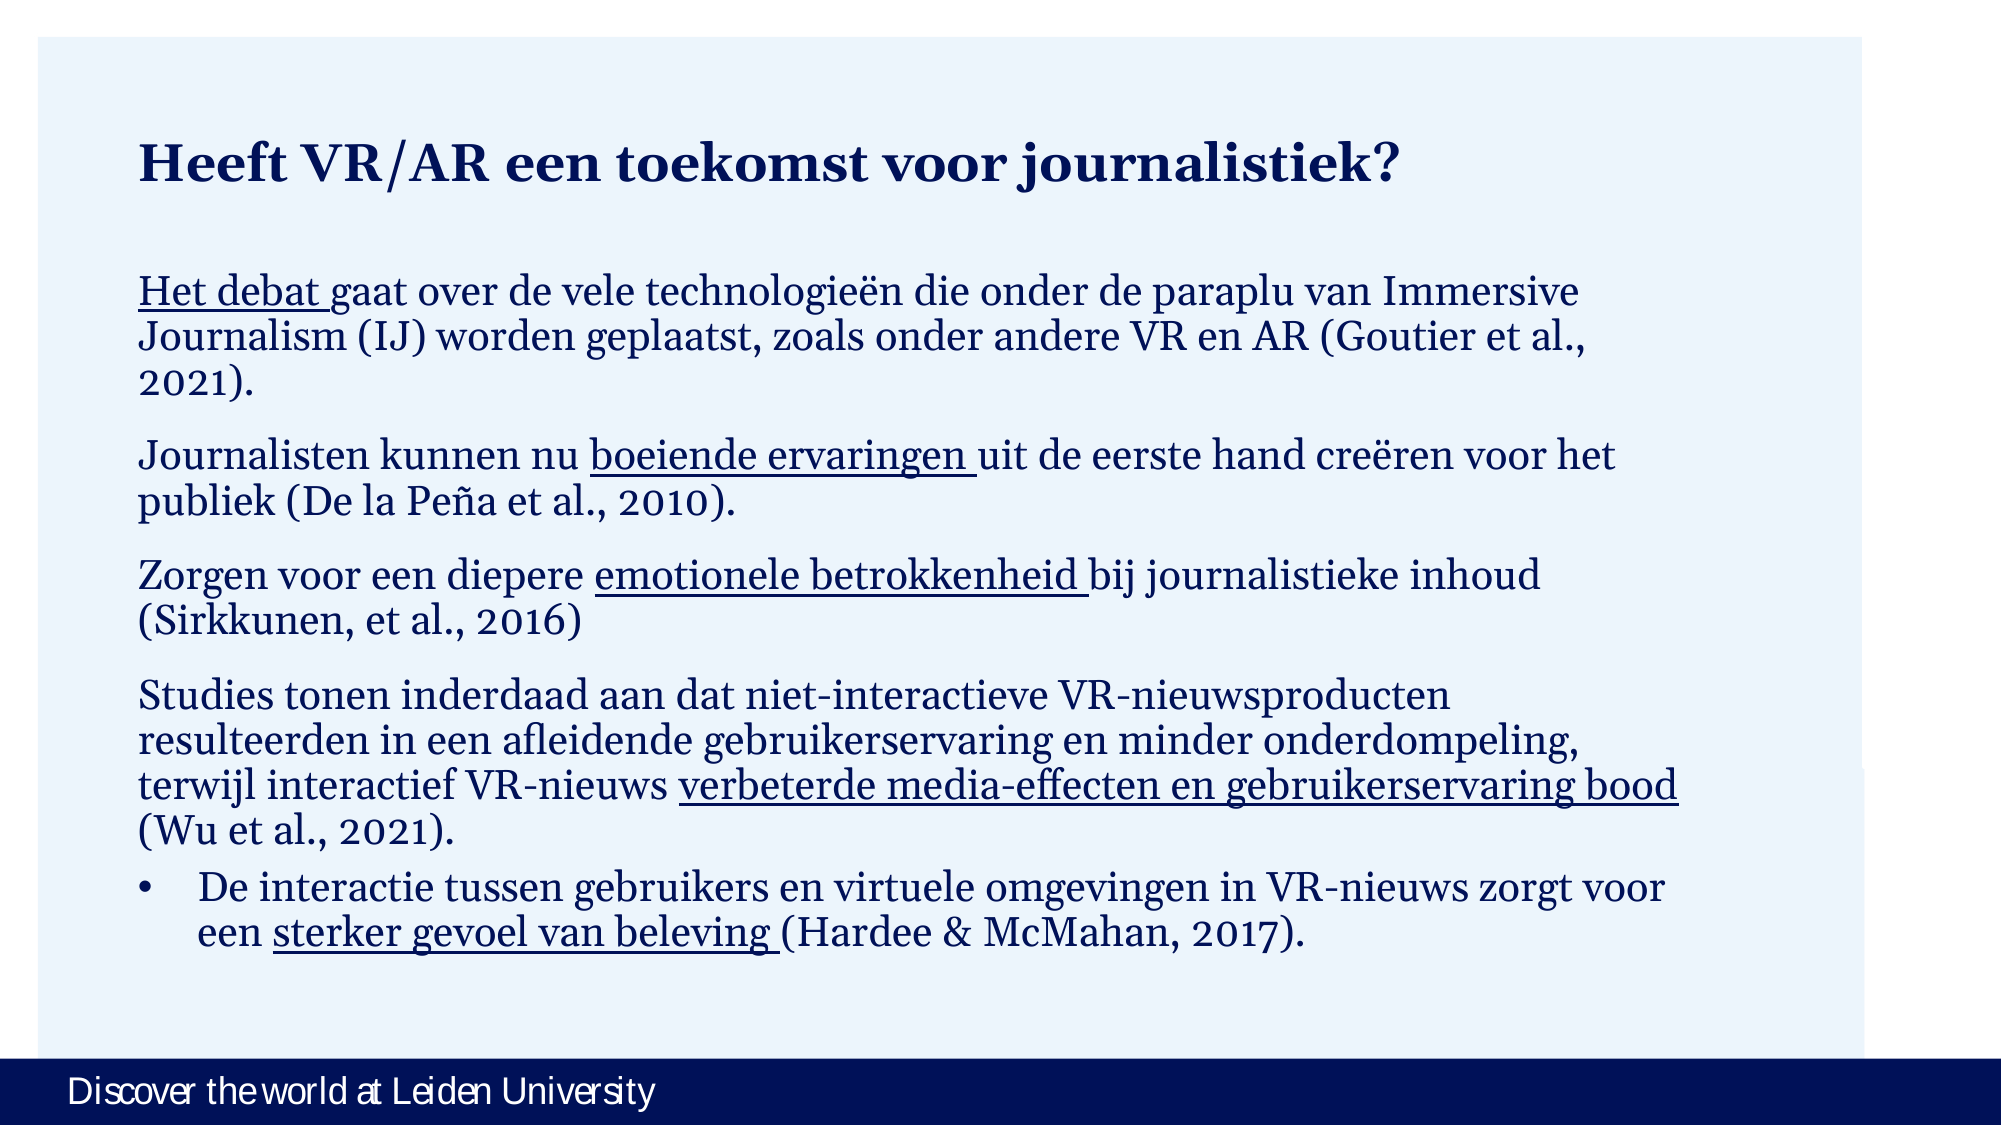

# Heeft VR/AR een toekomst voor journalistiek?
Het debat gaat over de vele technologieën die onder de paraplu van Immersive Journalism (IJ) worden geplaatst, zoals onder andere VR en AR (Goutier et al., 2021).
Journalisten kunnen nu boeiende ervaringen uit de eerste hand creëren voor het publiek (De la Peña et al., 2010).
Zorgen voor een diepere emotionele betrokkenheid bij journalistieke inhoud (Sirkkunen, et al., 2016)
Studies tonen inderdaad aan dat niet-interactieve VR-nieuwsproducten resulteerden in een afleidende gebruikerservaring en minder onderdompeling, terwijl interactief VR-nieuws verbeterde media-effecten en gebruikerservaring bood (Wu et al., 2021).
De interactie tussen gebruikers en virtuele omgevingen in VR-nieuws zorgt voor een sterker gevoel van beleving (Hardee & McMahan, 2017).